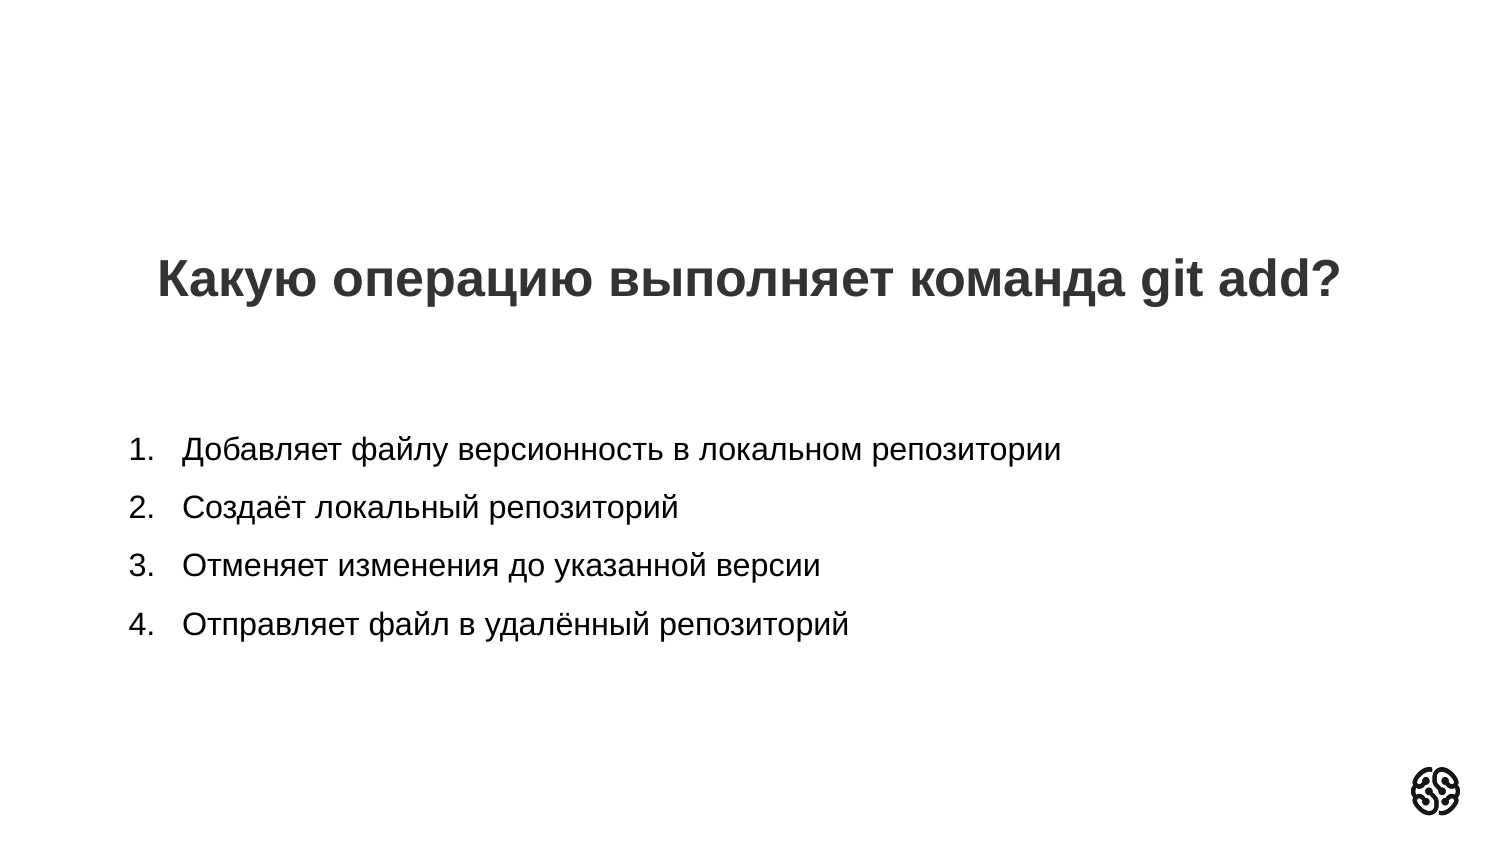

# Какую операцию выполняет команда git add?
Добавляет файлу версионность в локальном репозитории
Создаёт локальный репозиторий
Отменяет изменения до указанной версии
Отправляет файл в удалённый репозиторий